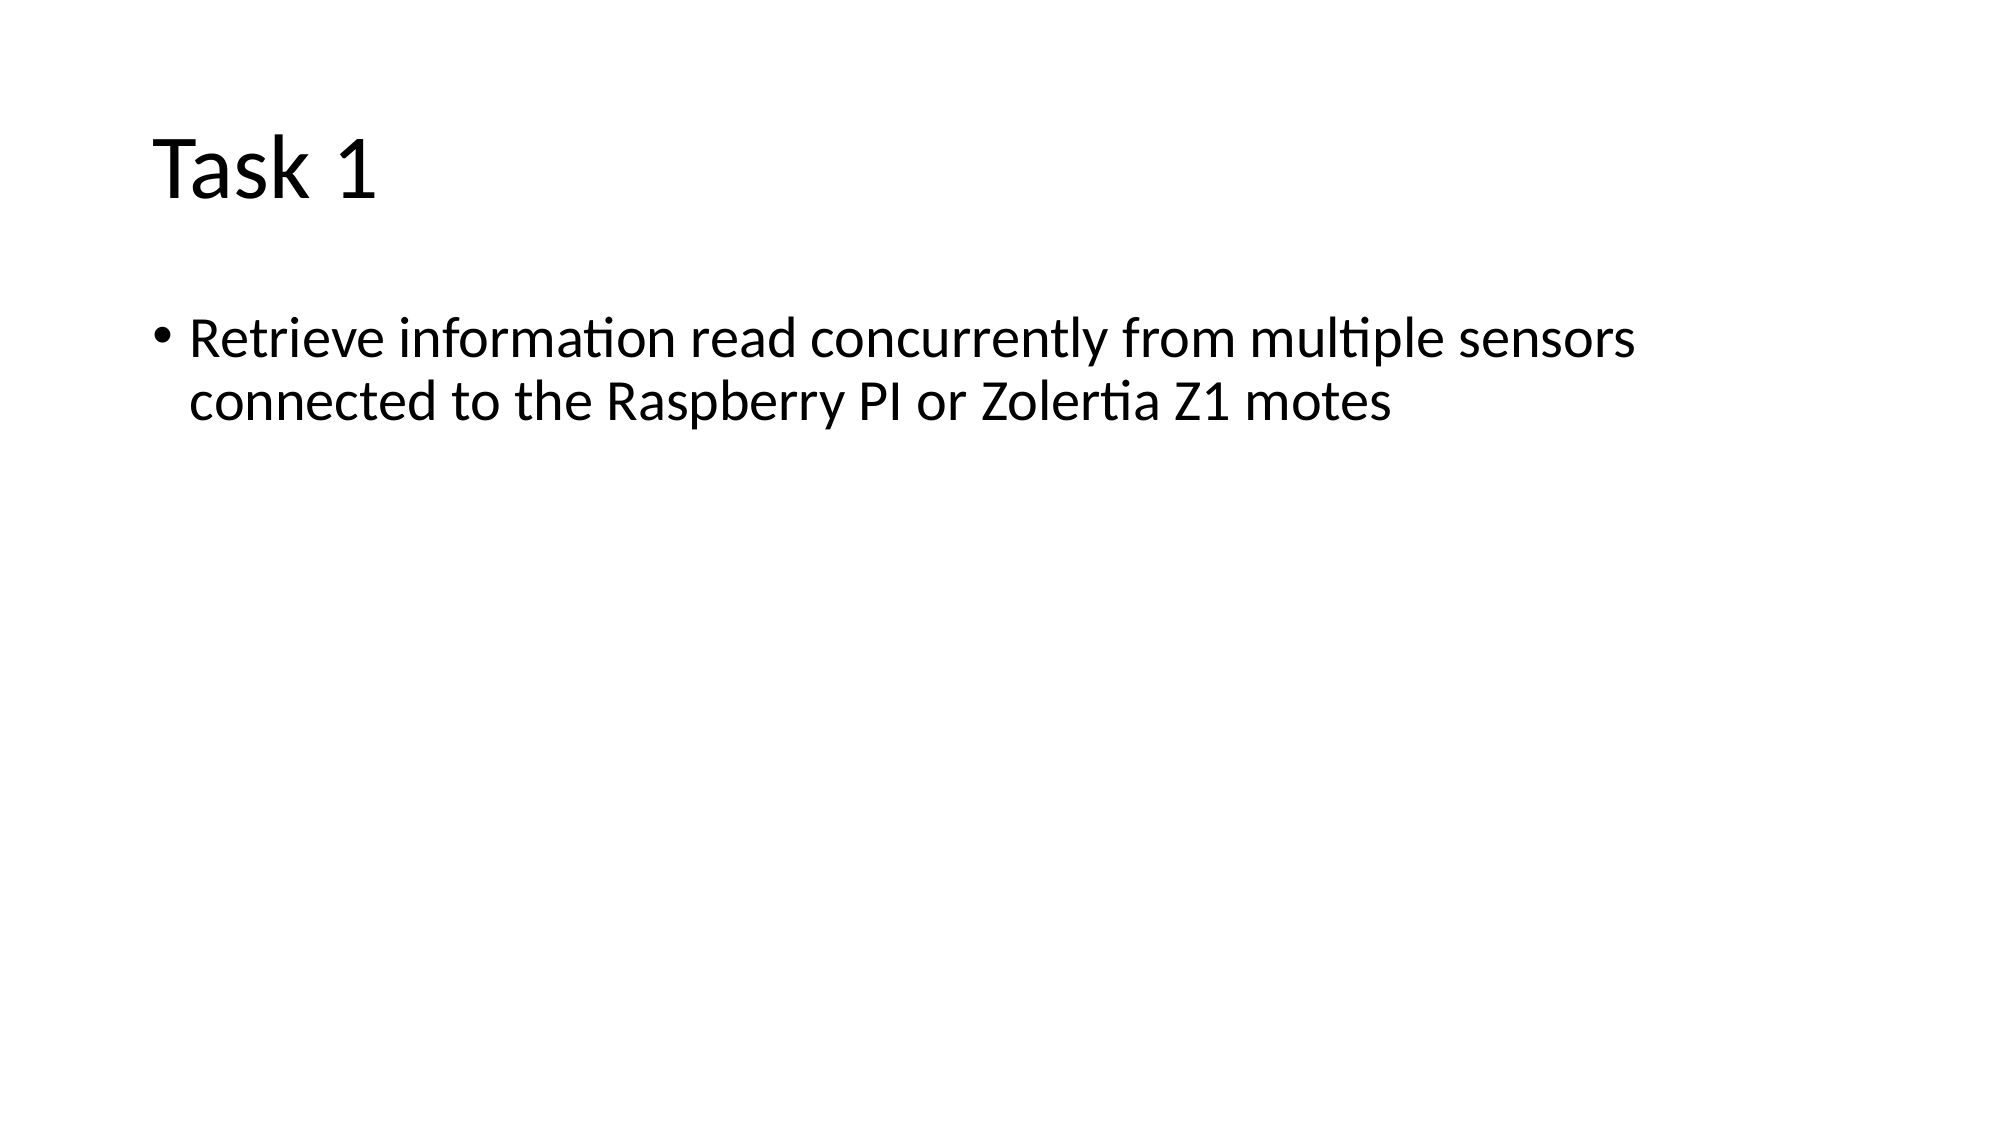

# Task 1
Retrieve information read concurrently from multiple sensors connected to the Raspberry PI or Zolertia Z1 motes